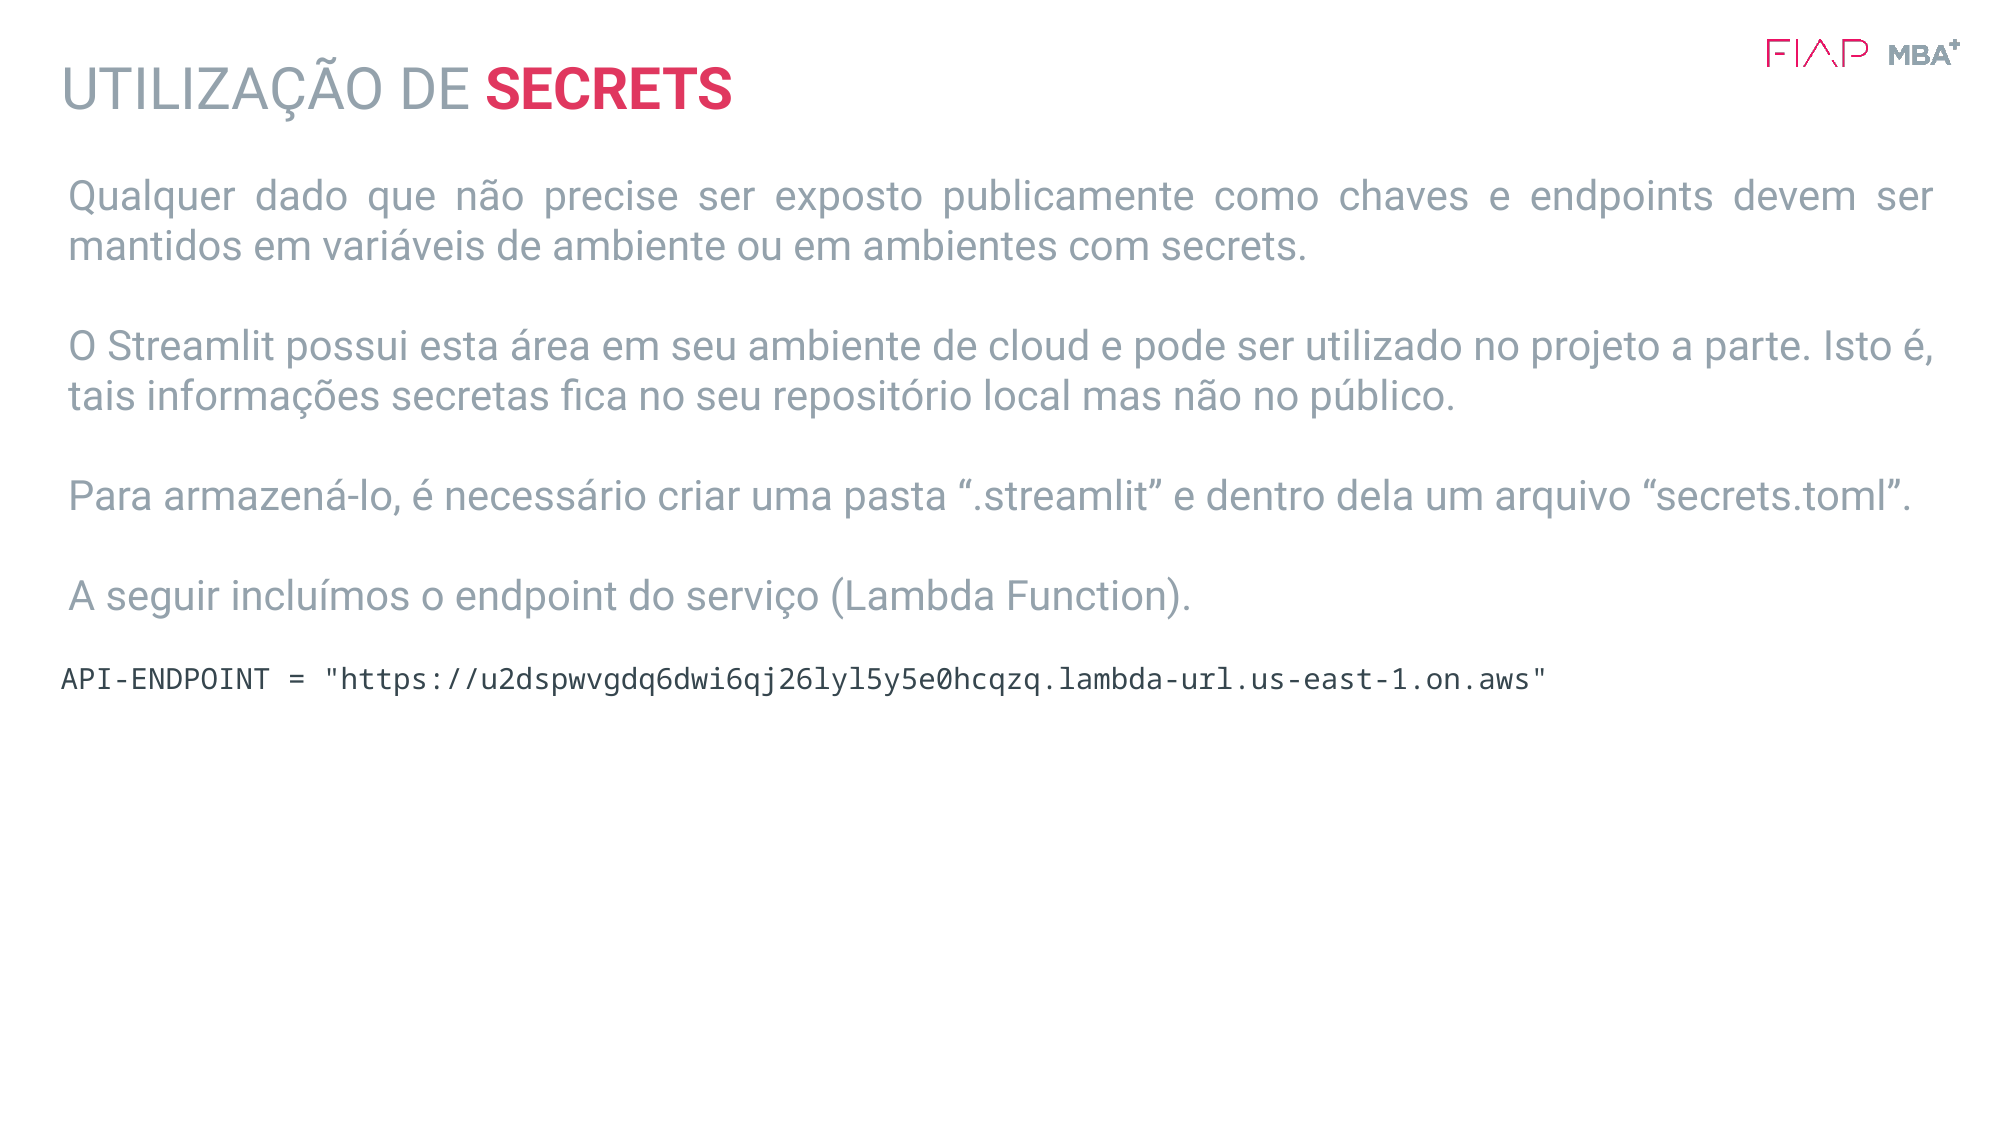

# UTILIZAÇÃO DE SECRETS
Qualquer dado que não precise ser exposto publicamente como chaves e endpoints devem ser mantidos em variáveis de ambiente ou em ambientes com secrets.

O Streamlit possui esta área em seu ambiente de cloud e pode ser utilizado no projeto a parte. Isto é, tais informações secretas fica no seu repositório local mas não no público.

Para armazená-lo, é necessário criar uma pasta “.streamlit” e dentro dela um arquivo “secrets.toml”.

A seguir incluímos o endpoint do serviço (Lambda Function).
API-ENDPOINT = "https://u2dspwvgdq6dwi6qj26lyl5y5e0hcqzq.lambda-url.us-east-1.on.aws"